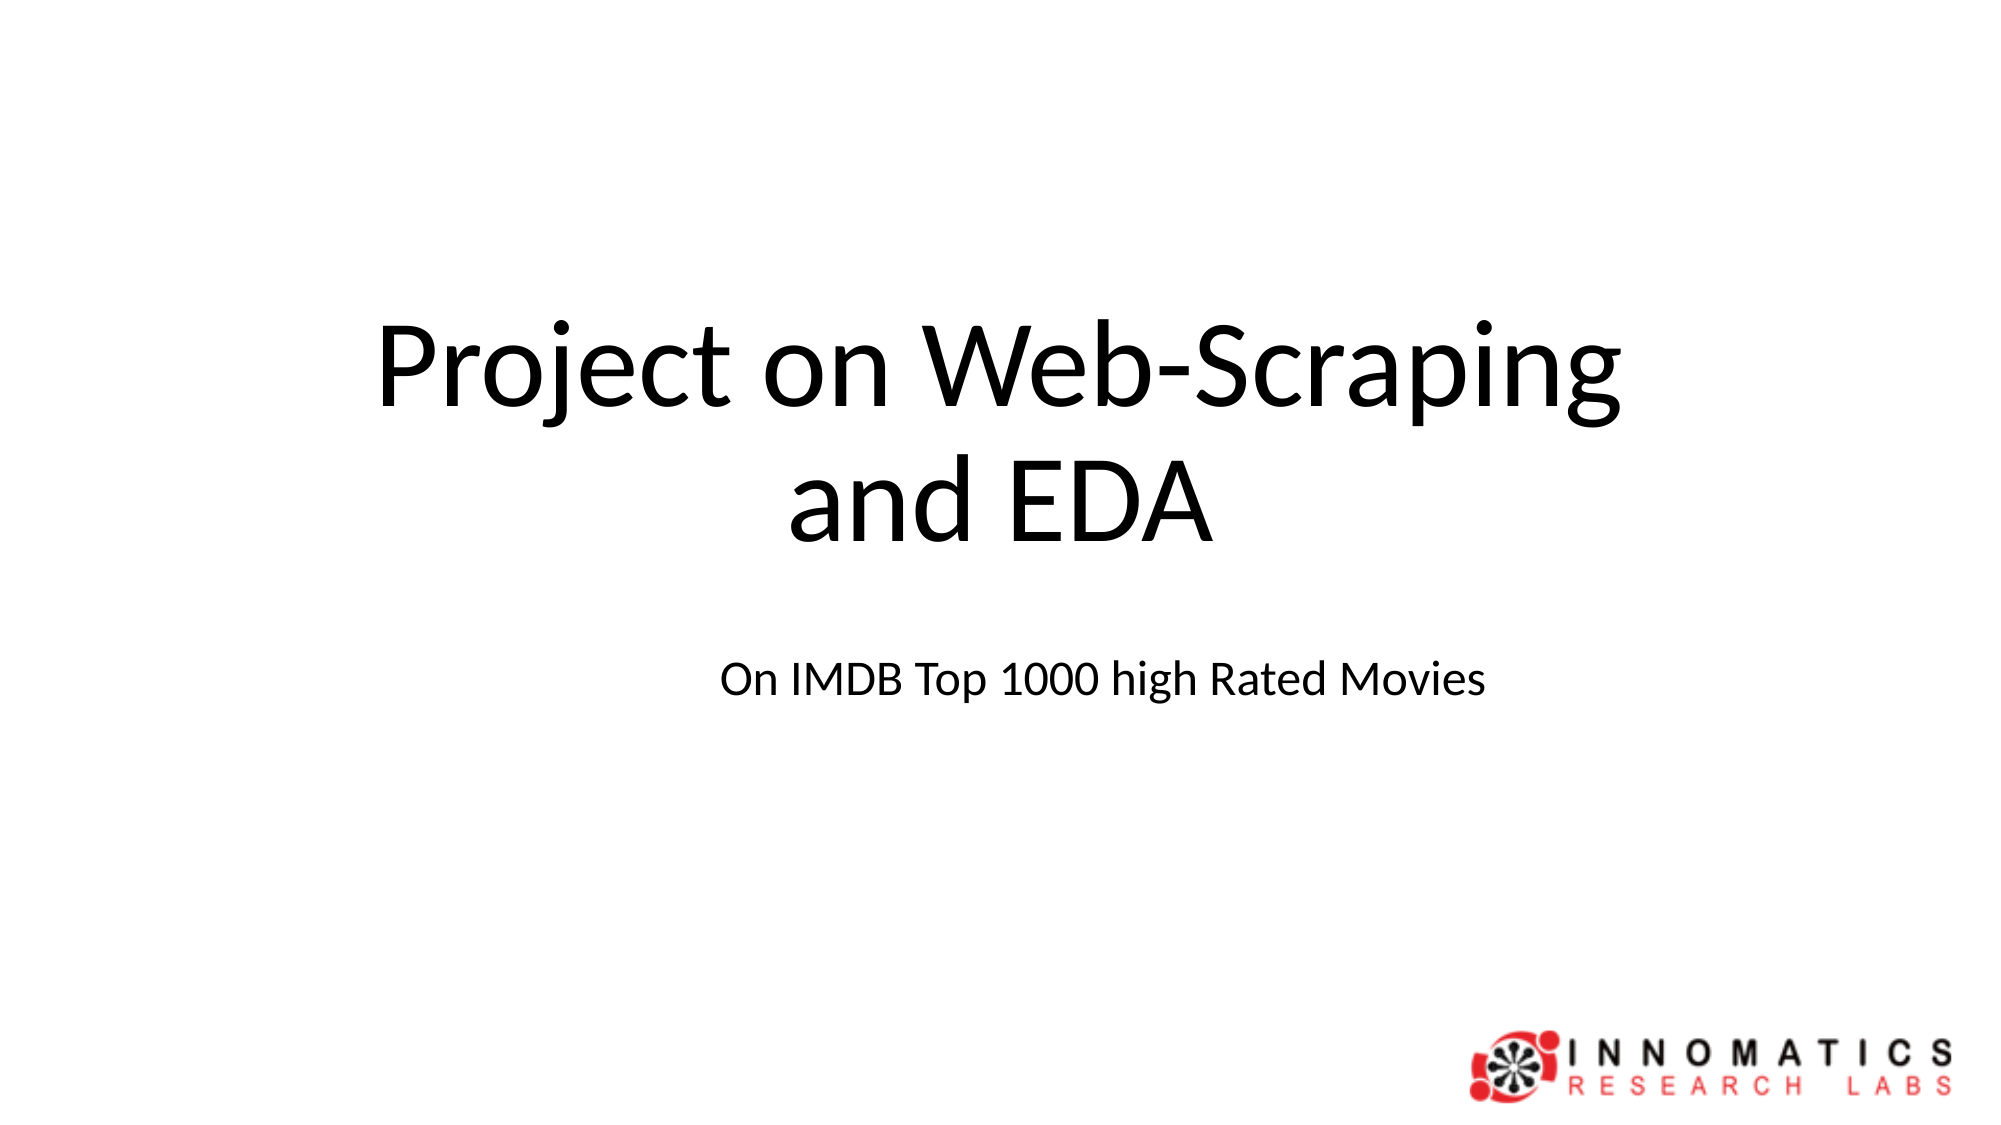

# Project on Web-Scraping and EDA
On IMDB Top 1000 high Rated Movies